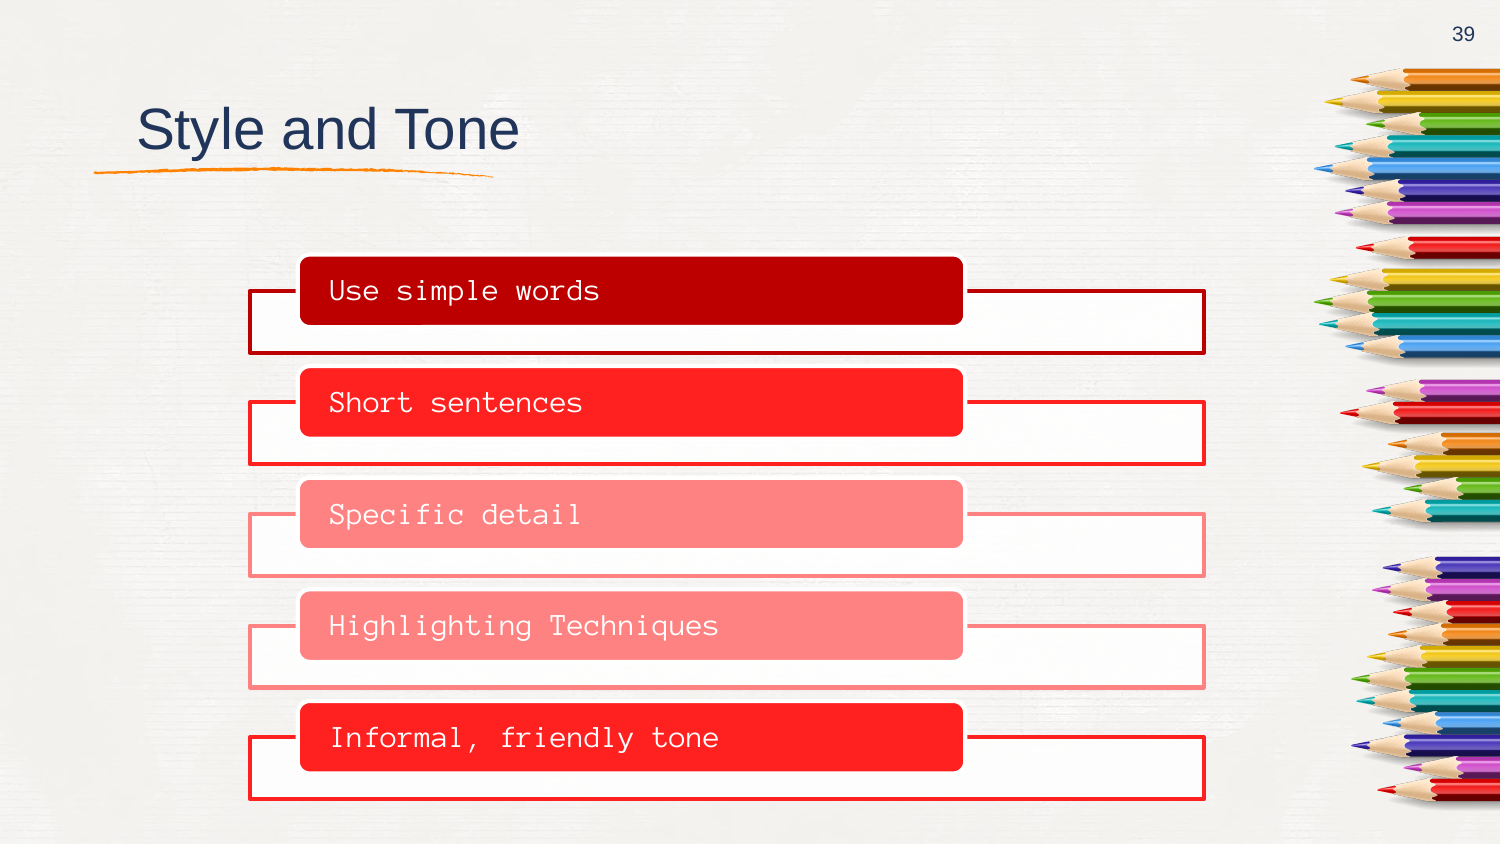

39
# Style and Tone
Use simple words
Short sentences
Specific detail
Highlighting Techniques
Informal, friendly tone